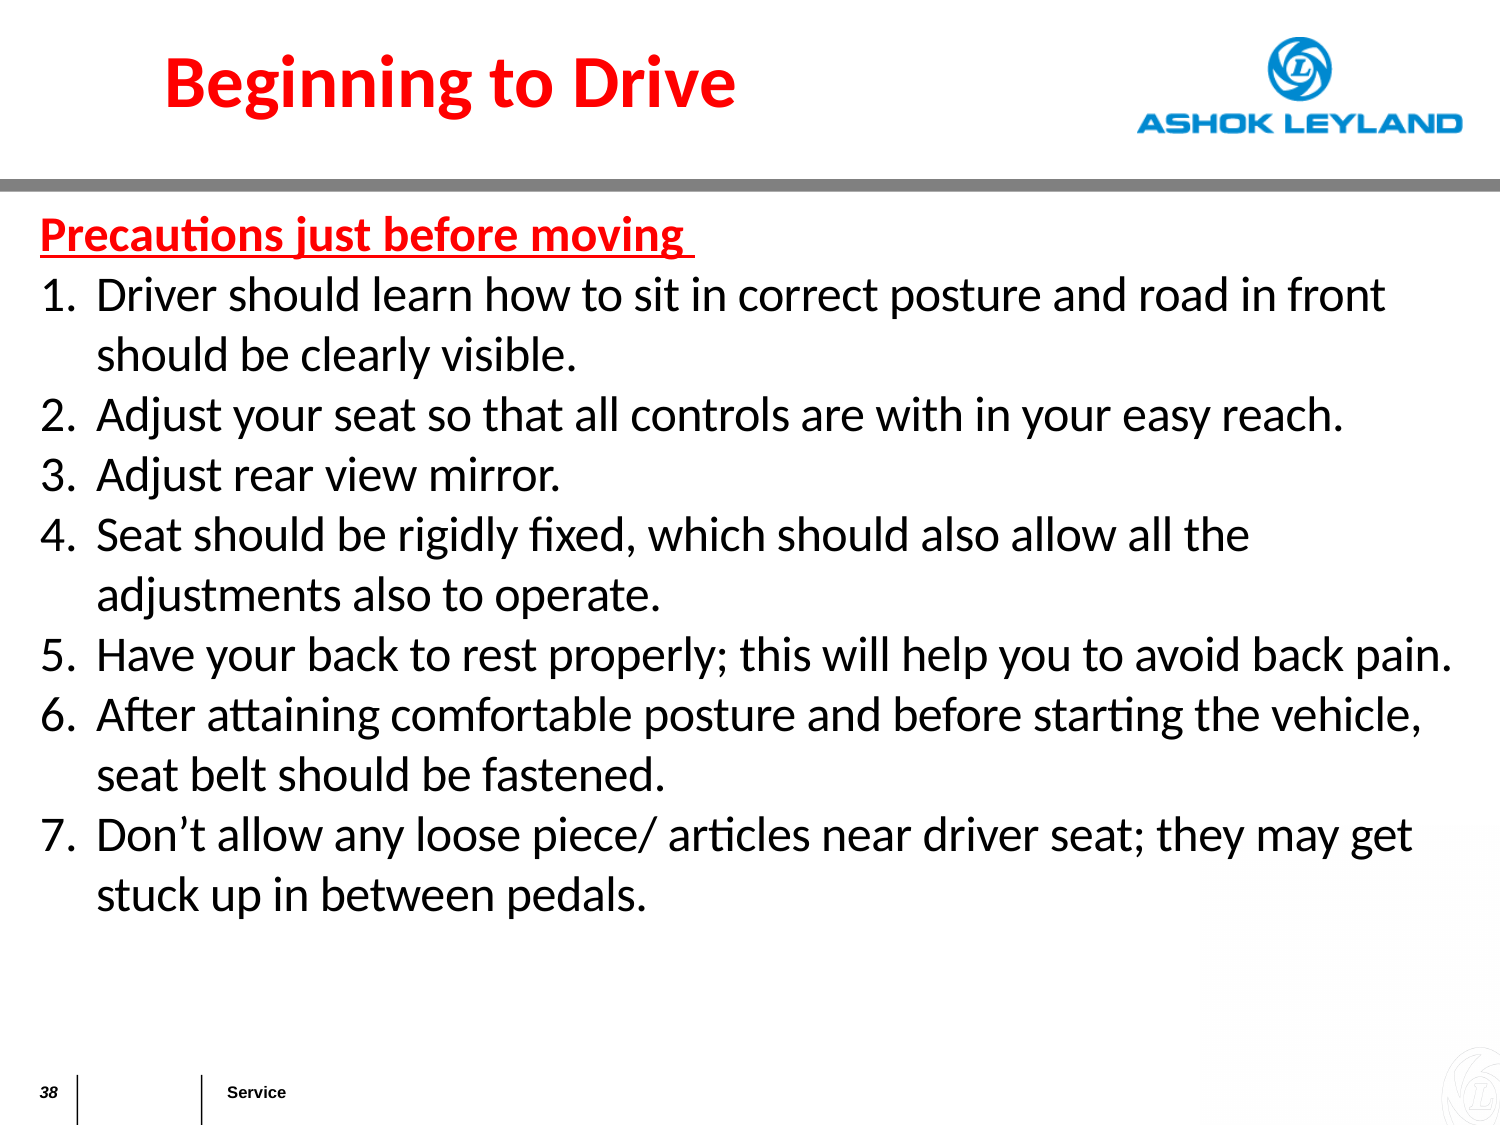

Beginning to Drive
Precautions just before moving
Driver should learn how to sit in correct posture and road in front should be clearly visible.
Adjust your seat so that all controls are with in your easy reach.
Adjust rear view mirror.
Seat should be rigidly fixed, which should also allow all the adjustments also to operate.
Have your back to rest properly; this will help you to avoid back pain.
After attaining comfortable posture and before starting the vehicle, seat belt should be fastened.
Don’t allow any loose piece/ articles near driver seat; they may get stuck up in between pedals.